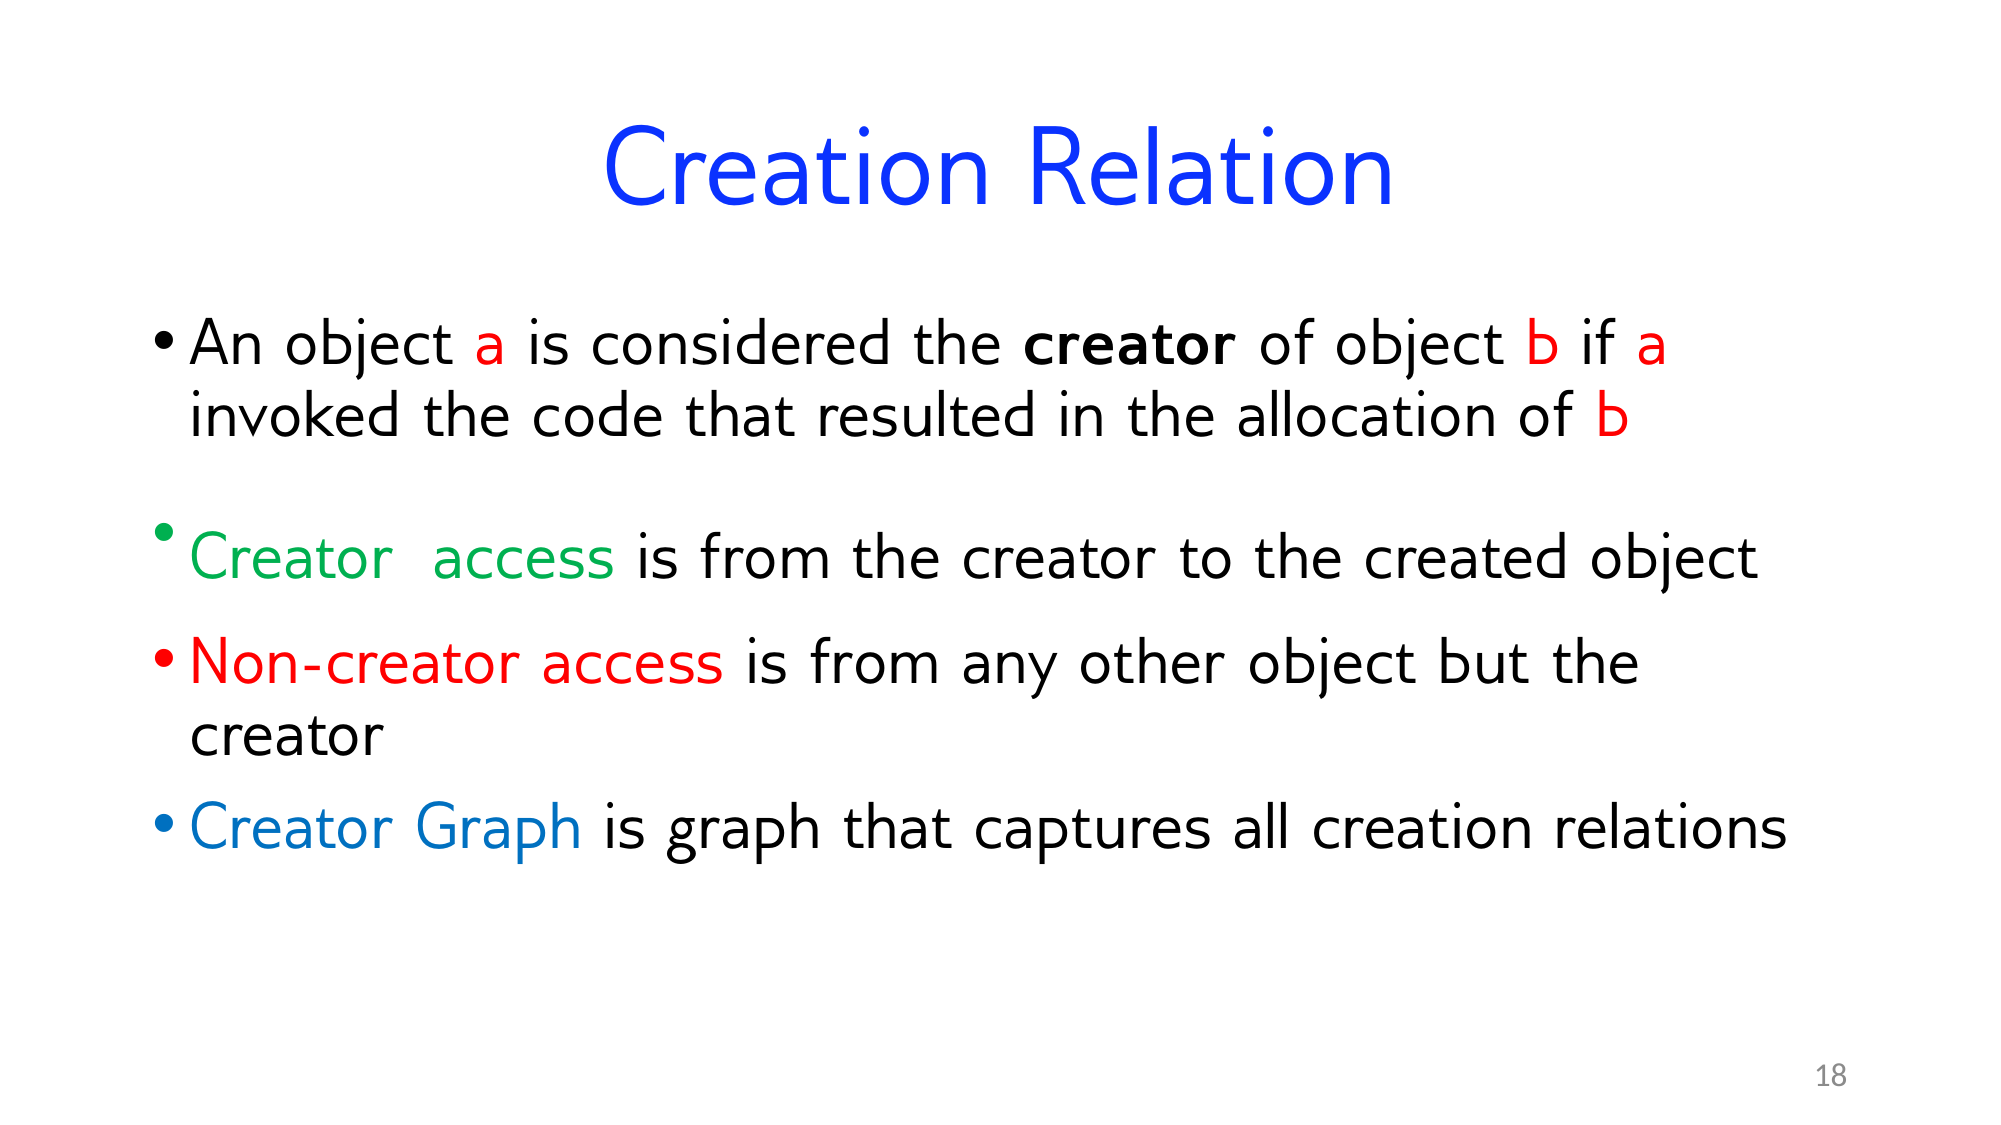

# Creation Relation
An object a is considered the creator of object b if a invoked the code that resulted in the allocation of b
Creator access is from the creator to the created object
Non-creator access is from any other object but the creator
Creator Graph is graph that captures all creation relations
18